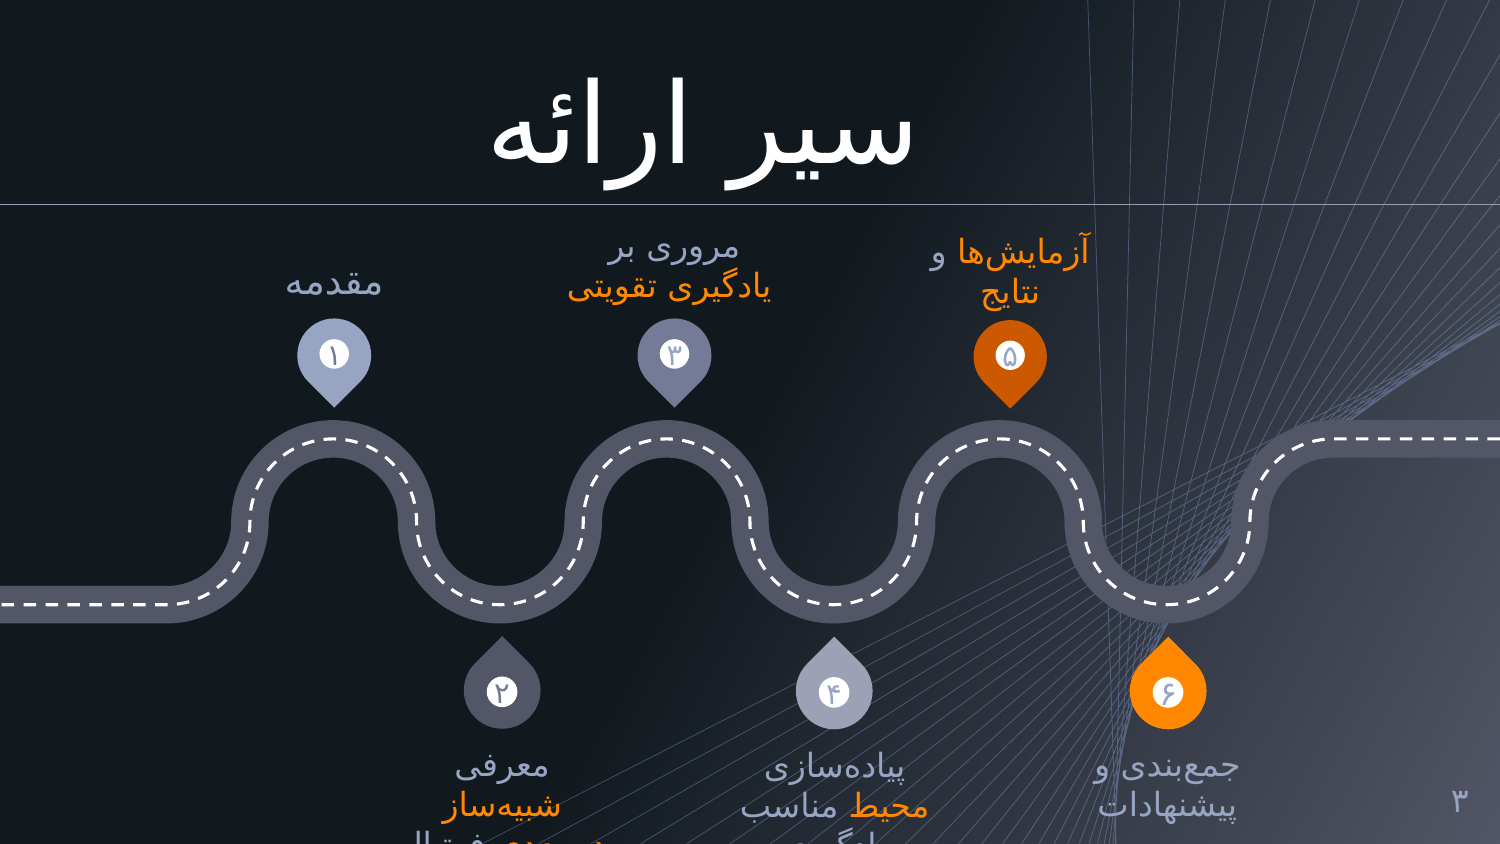

# سیر ارائه
مقدمه
مروری بر
 یادگیری تقویتی
آزمایش‌ها و نتایج

۱

۳

۵

۲

۴

۶
معرفی شبیه‌ساز
دو بعدی فوتبال
جمع‌بندی و پیشنهادات
پیاده‌سازی محیط مناسب یادگیری
۳